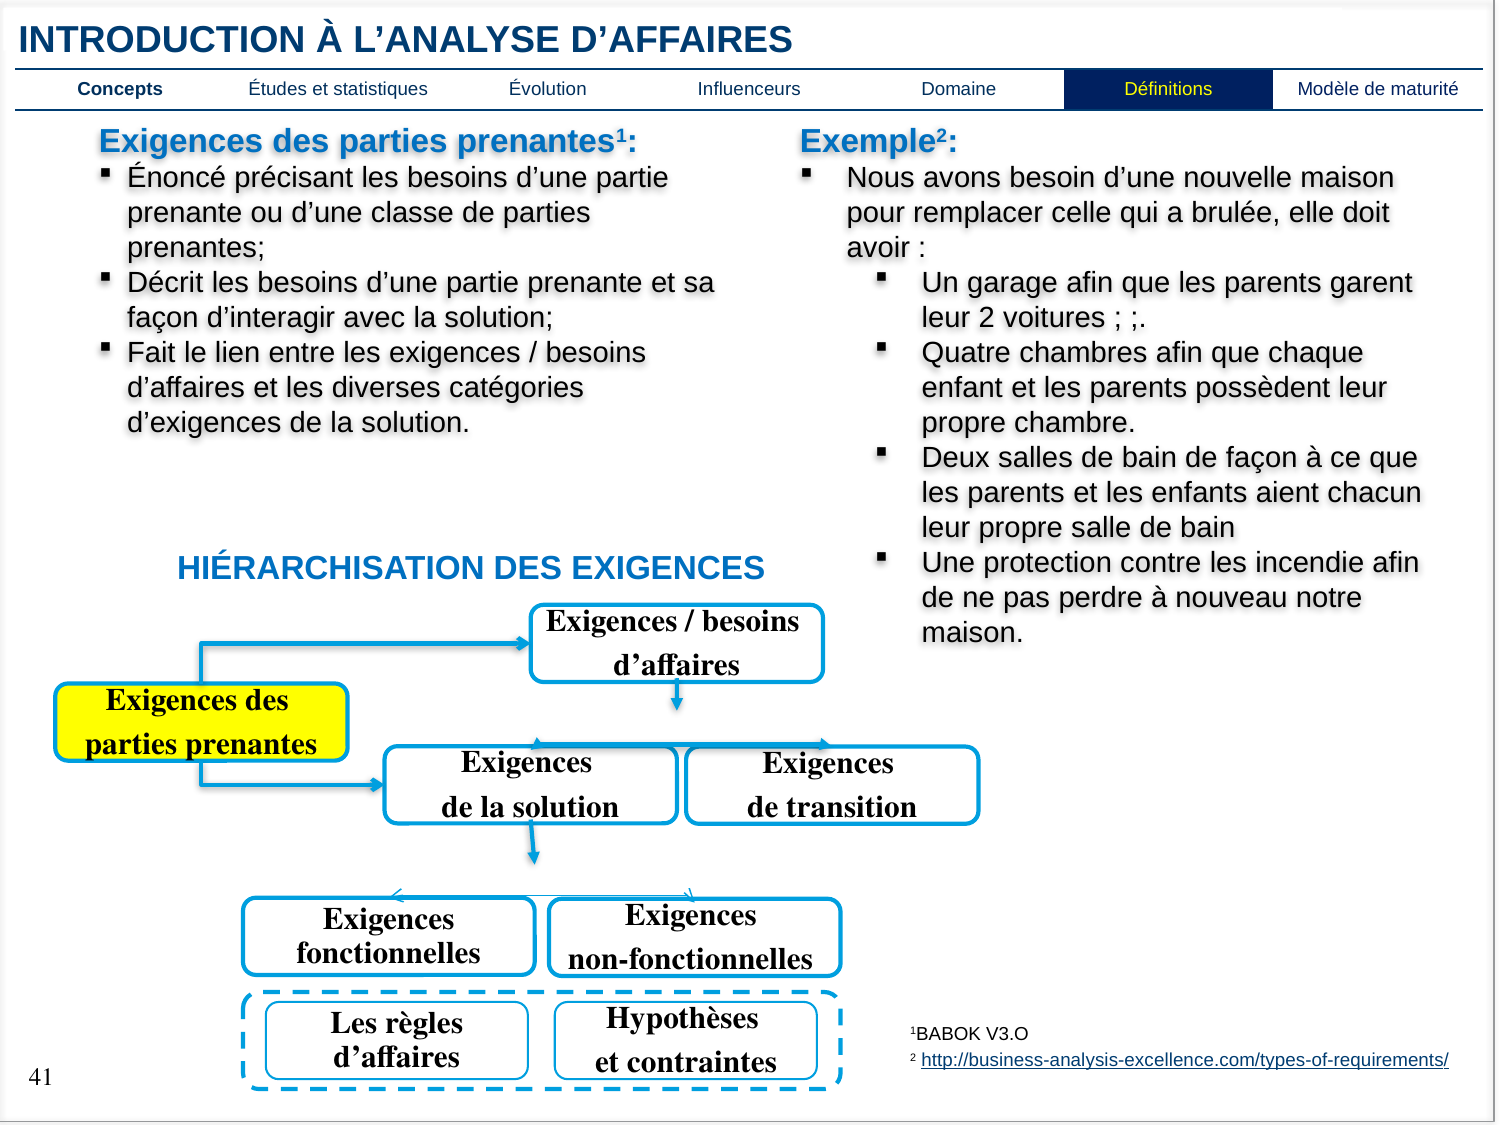

INTRODUCTION À l’analyse d’affaires
| Concepts | Études et statistiques | Évolution | Influenceurs | Domaine | Définitions | Modèle de maturité |
| --- | --- | --- | --- | --- | --- | --- |
Exigences des parties prenantes1:
Énoncé précisant les besoins d’une partie prenante ou d’une classe de parties prenantes;
Décrit les besoins d’une partie prenante et sa façon d’interagir avec la solution;
Fait le lien entre les exigences / besoins d’affaires et les diverses catégories d’exigences de la solution.

Exemple2:
Nous avons besoin d’une nouvelle maison  pour remplacer celle qui a brulée, elle doit avoir :
Un garage afin que les parents garent leur 2 voitures ; ;.
Quatre chambres afin que chaque enfant et les parents possèdent leur  propre chambre.
Deux salles de bain de façon à ce que les parents et les enfants aient chacun leur propre salle de bain
Une protection contre les incendie afin de ne pas perdre à nouveau notre maison.

HIÉRARCHISATION DES EXIGENCES

Exigences / besoins
d’affaires

Exigences des
parties prenantes

Exigences
de la solution

Exigences
de transition

Exigences fonctionnelles

Exigences
non-fonctionnelles

Hypothèses
et contraintes

Les règles d’affaires
1BABOK V3.O
2 http://business-analysis-excellence.com/types-of-requirements/